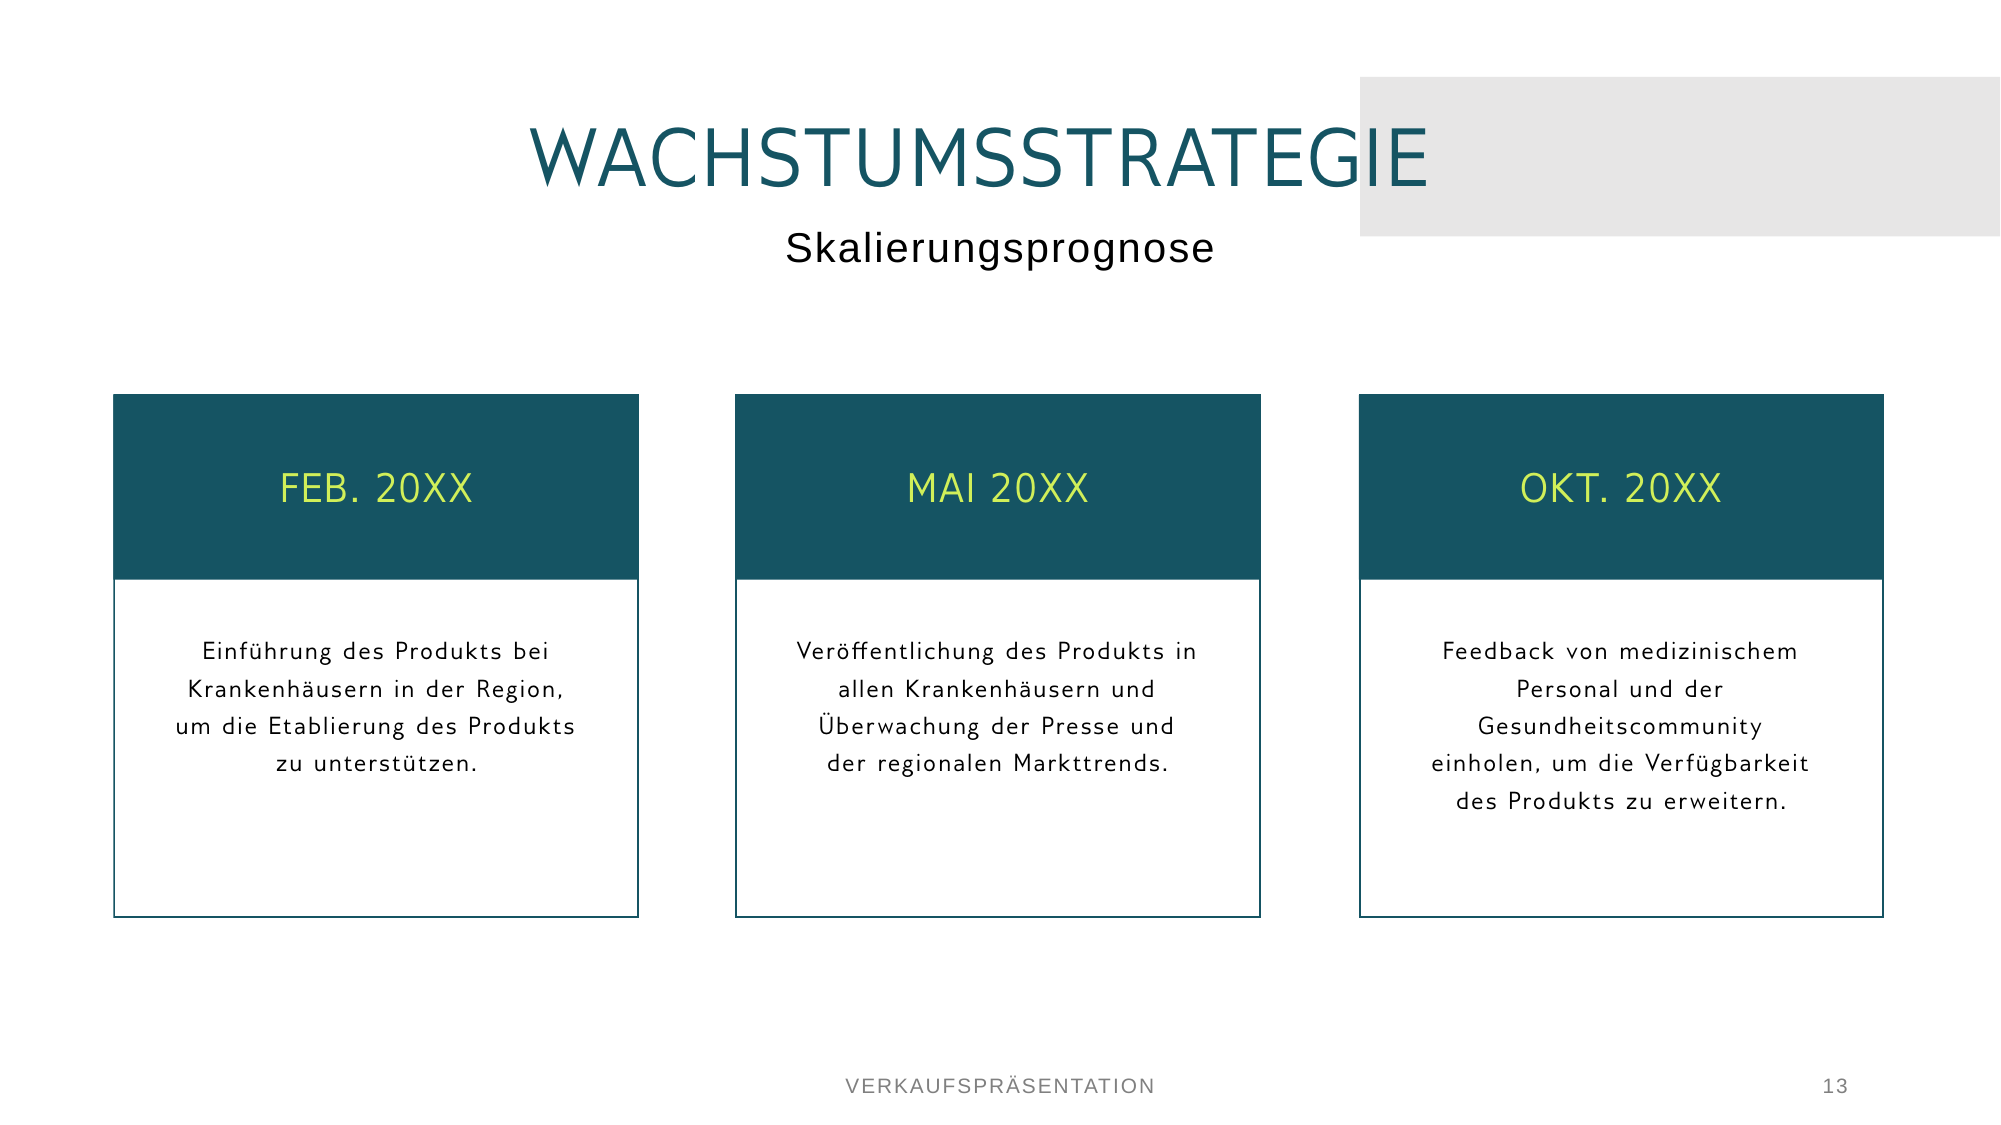

# Wachstumsstrategie
Skalierungsprognose
Feb. 20xx
Mai 20xx
Okt. 20xx
Einführung des Produkts bei Krankenhäusern in der Region, um die Etablierung des Produkts zu unterstützen.
Veröffentlichung des Produkts in allen Krankenhäusern und Überwachung der Presse und der regionalen Markttrends.
Feedback von medizinischem Personal und der Gesundheitscommunity einholen, um die Verfügbarkeit des Produkts zu erweitern.
VERKAUFSPRÄSENTATION
13